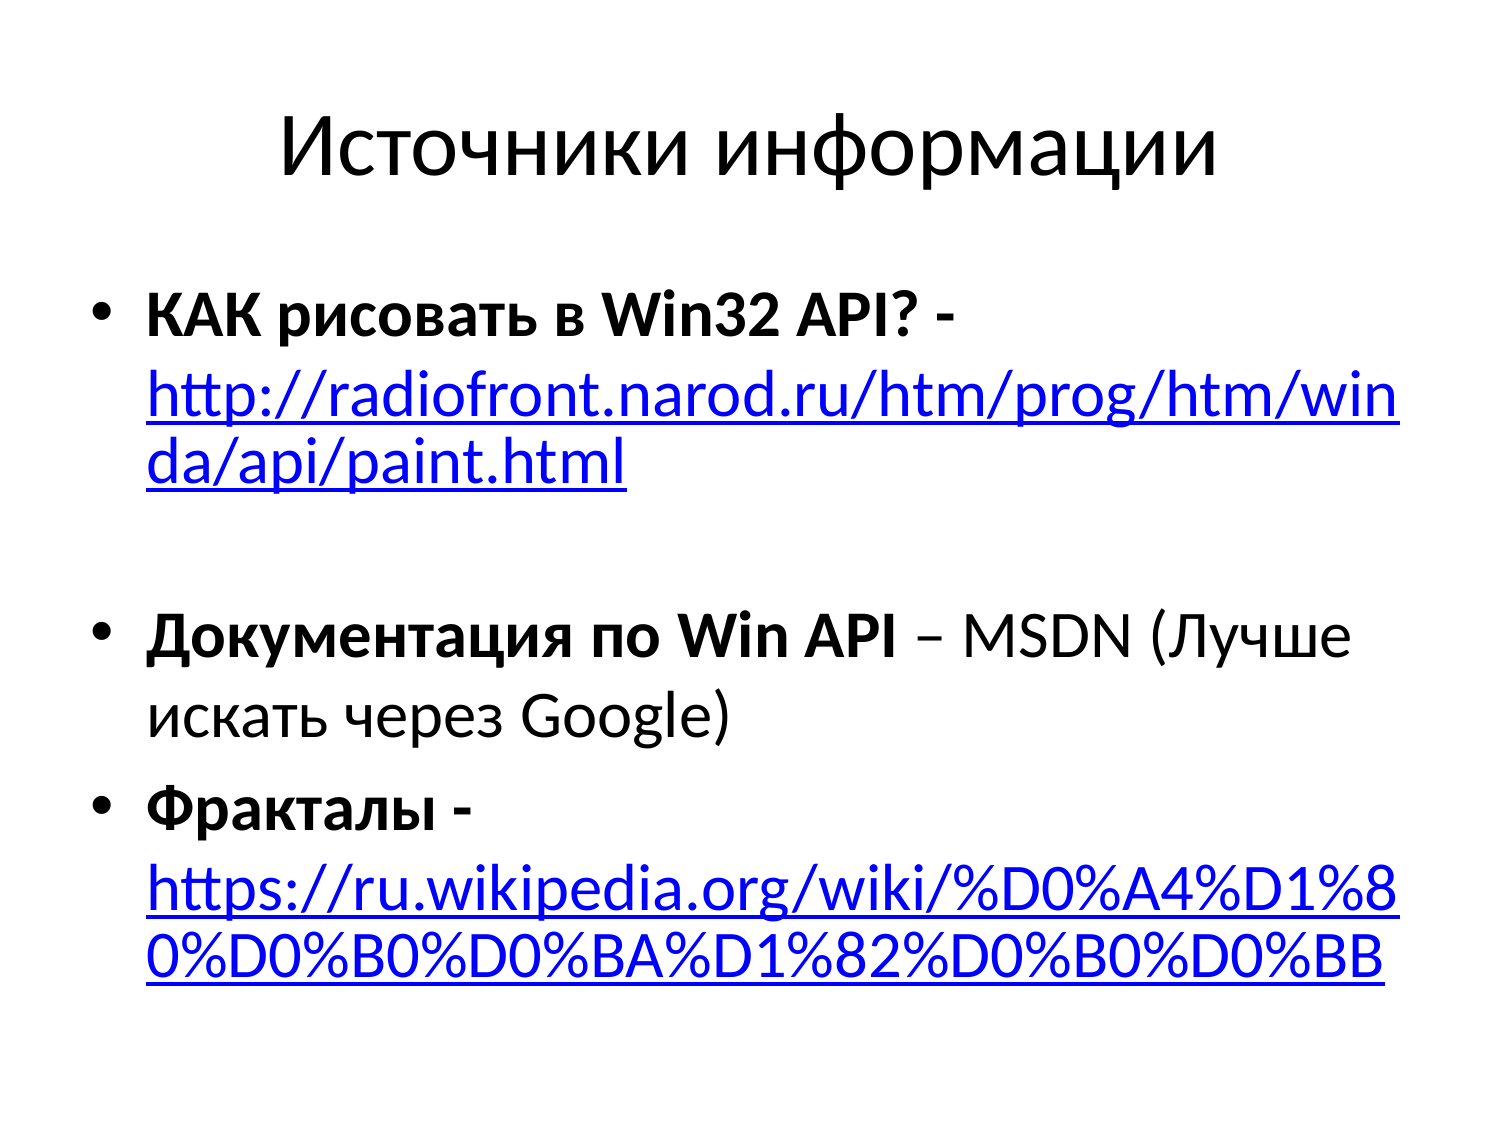

# Источники информации
КАК рисовать в Win32 API? -http://radiofront.narod.ru/htm/prog/htm/winda/api/paint.html
Документация по Win API – MSDN (Лучше искать через Google)
Фракталы -https://ru.wikipedia.org/wiki/%D0%A4%D1%80%D0%B0%D0%BA%D1%82%D0%B0%D0%BB